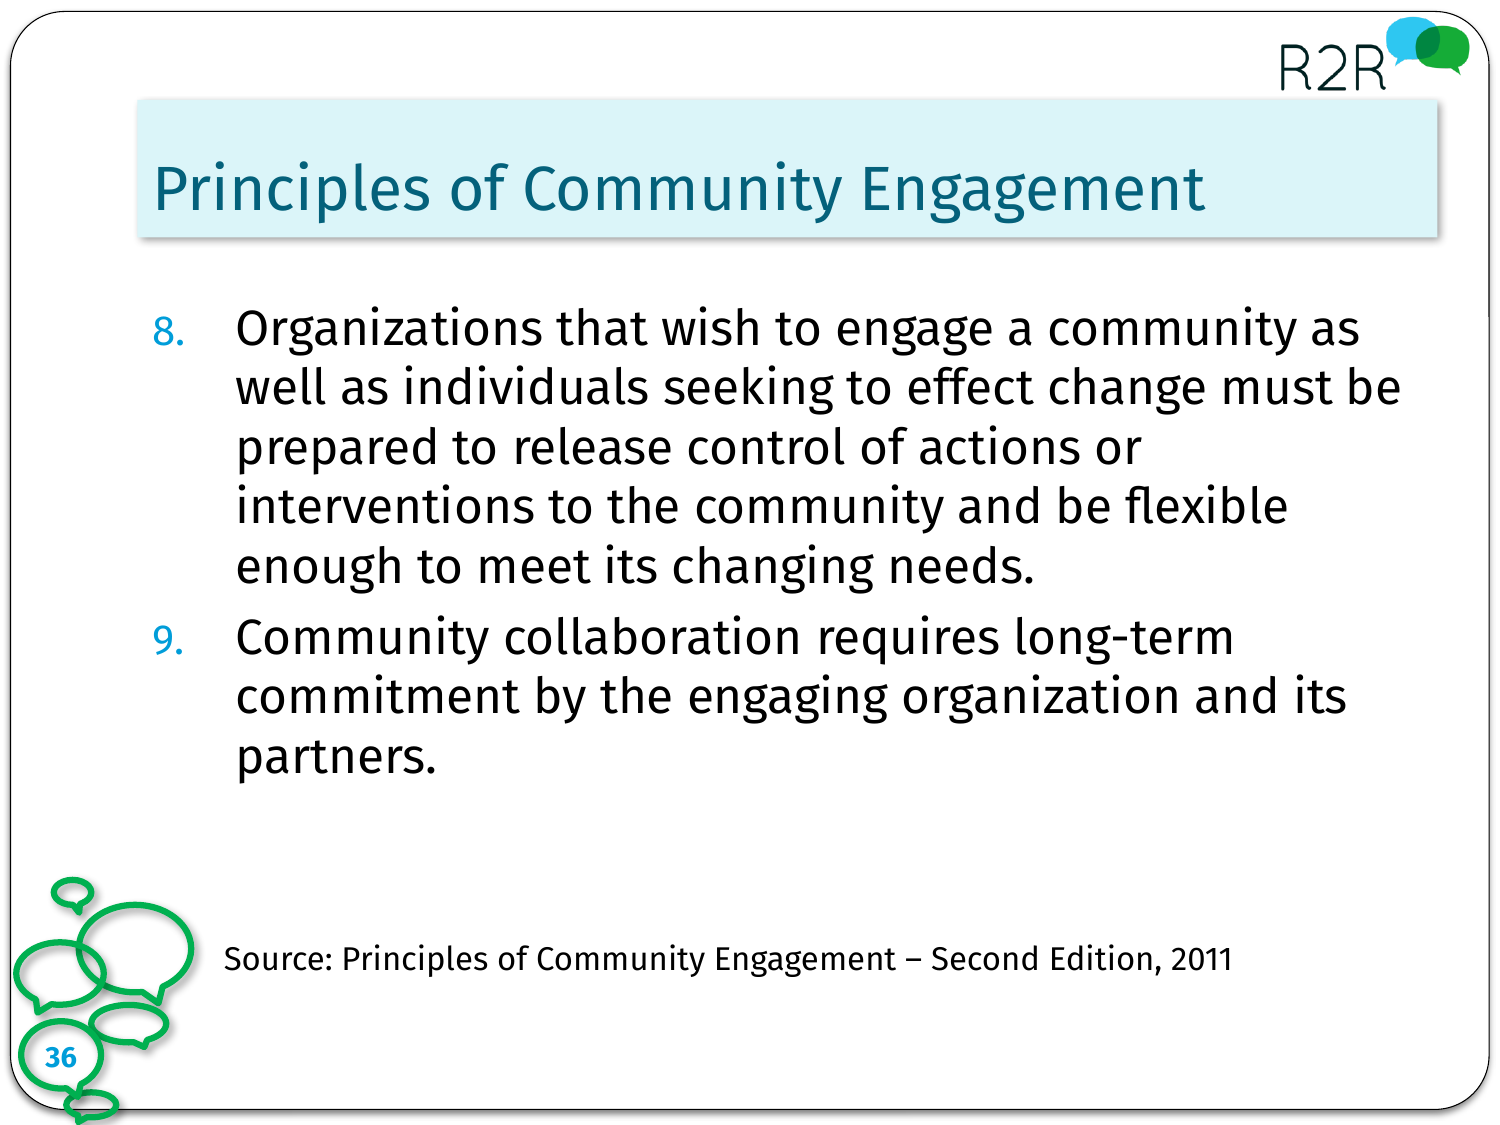

# Principles of Community Engagement

Organizations that wish to engage a community as well as individuals seeking to effect change must be prepared to release control of actions or interventions to the community and be flexible enough to meet its changing needs.
Community collaboration requires long-term commitment by the engaging organization and its partners.

           Source: Principles of Community Engagement – Second Edition, 2011
36